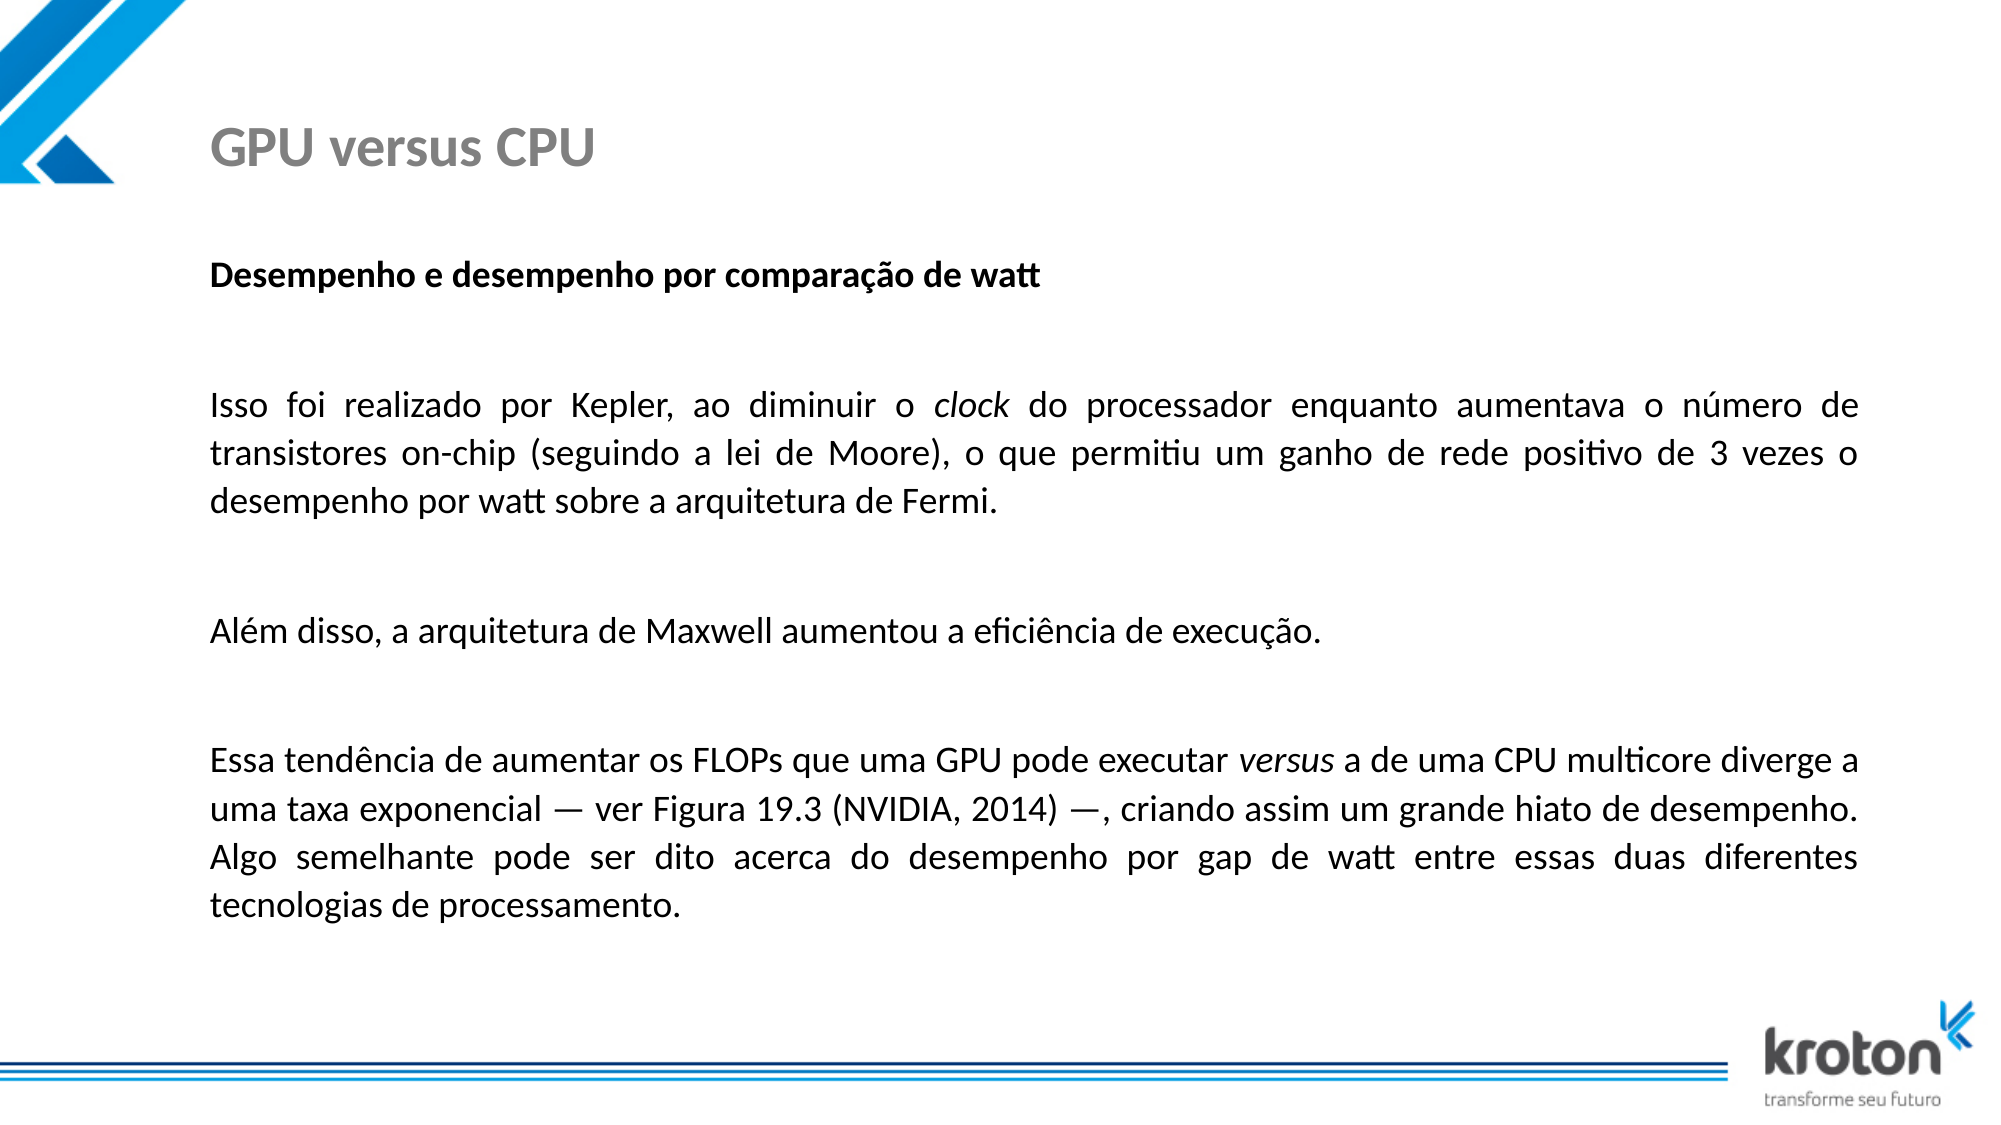

# GPU versus CPU
Desempenho e desempenho por comparação de watt

Isso foi realizado por Kepler, ao diminuir o clock do processador enquanto aumentava o número de transistores on-chip (seguindo a lei de Moore), o que permitiu um ganho de rede positivo de 3 vezes o desempenho por watt sobre a arquitetura de Fermi.

Além disso, a arquitetura de Maxwell aumentou a eficiência de execução.

Essa tendência de aumentar os FLOPs que uma GPU pode executar versus a de uma CPU multicore diverge a uma taxa exponencial — ver Figura 19.3 (NVIDIA, 2014) —, criando assim um grande hiato de desempenho. Algo semelhante pode ser dito acerca do desempenho por gap de watt entre essas duas diferentes tecnologias de processamento.